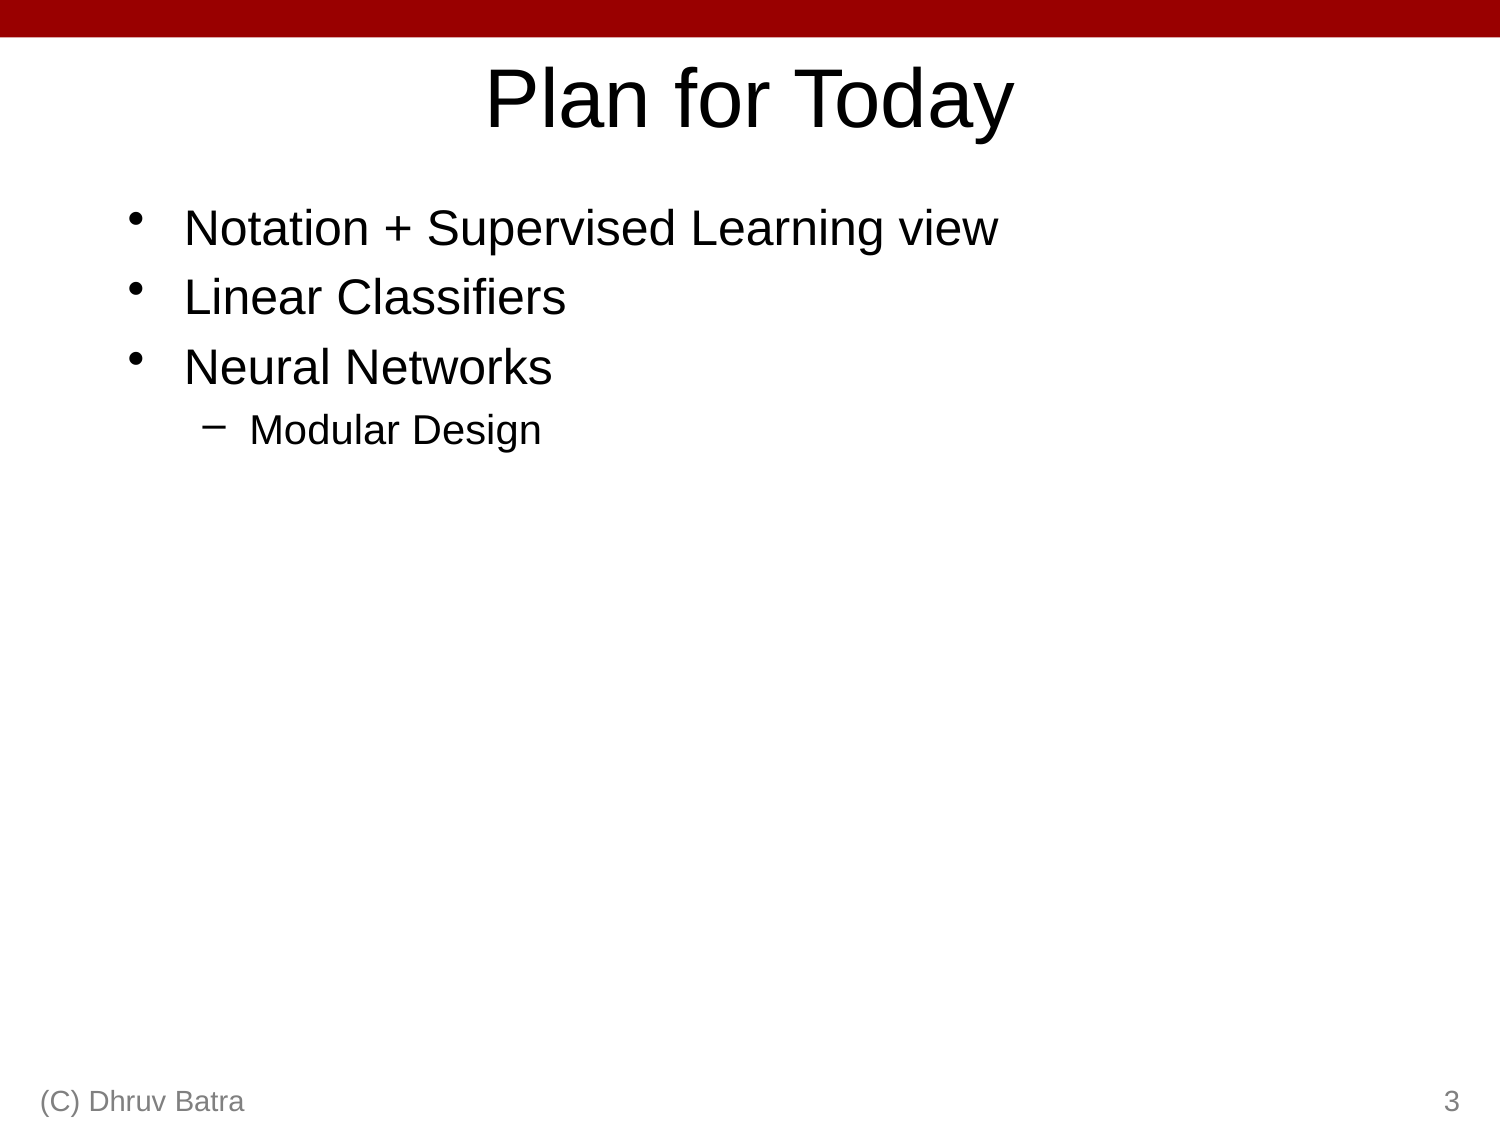

# Plan for Today
Notation + Supervised Learning view
Linear Classifiers
Neural Networks
Modular Design

(C) Dhruv Batra
3